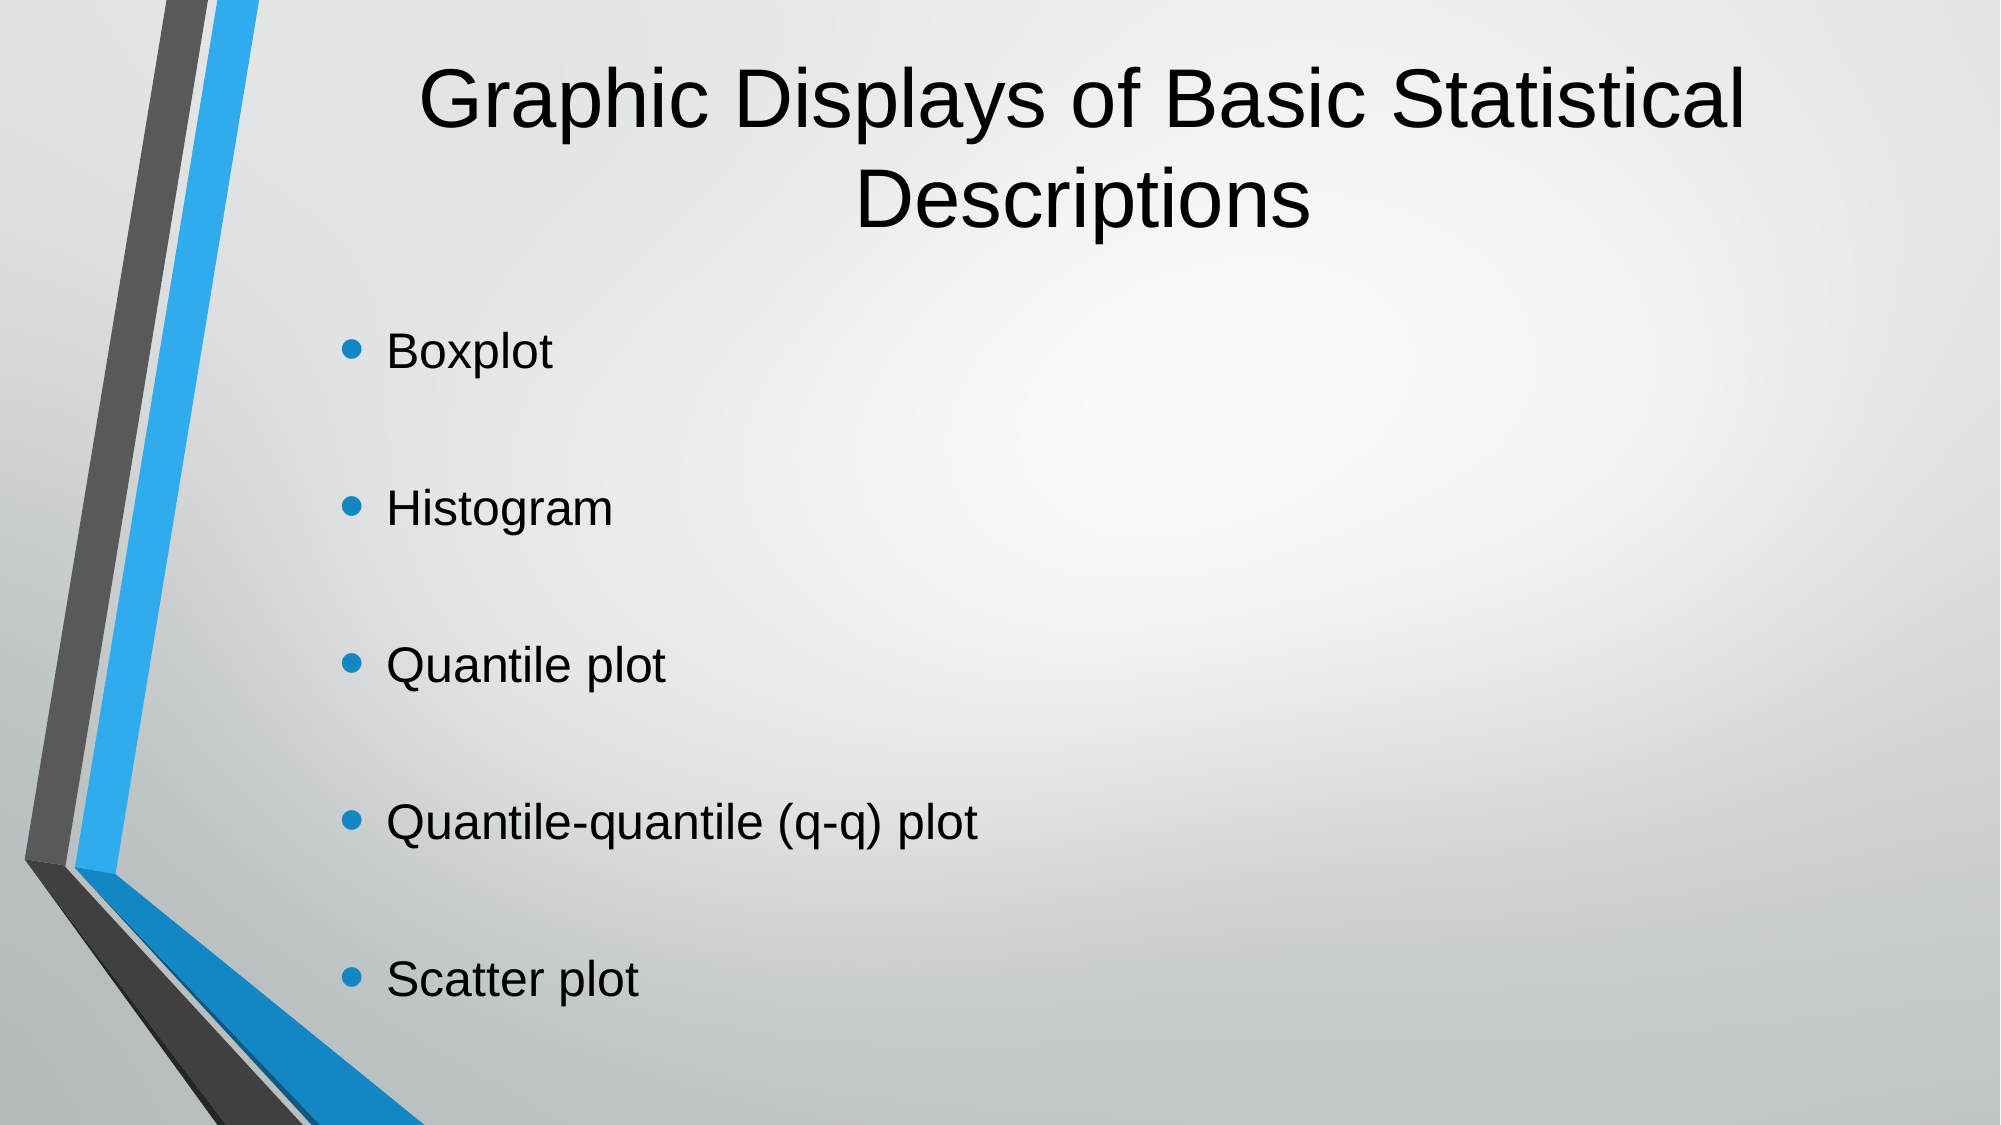

# Graphic Displays of Basic Statistical Descriptions
Boxplot

Histogram

Quantile plot

Quantile-quantile (q-q) plot

Scatter plot